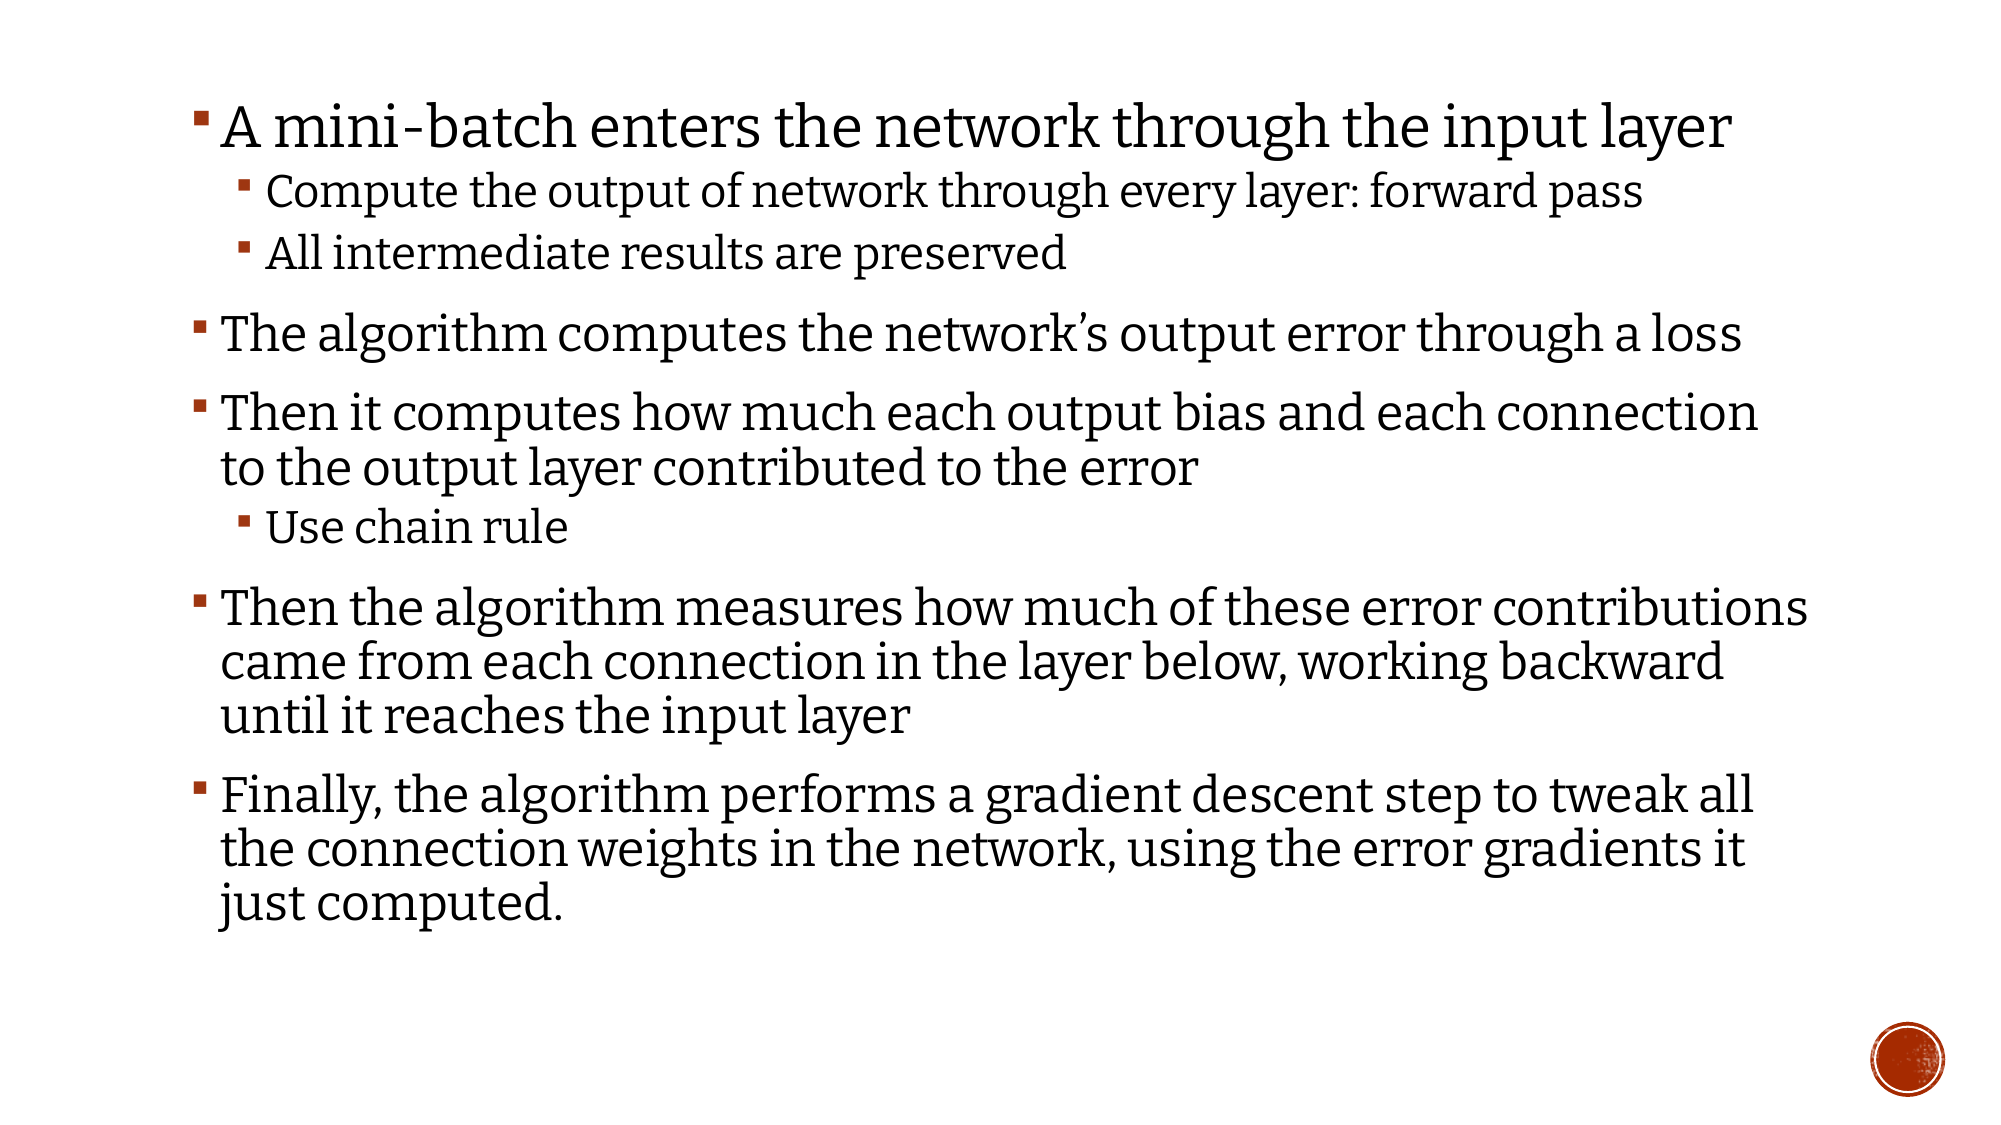

A mini-batch enters the network through the input layer
Compute the output of network through every layer: forward pass
All intermediate results are preserved
The algorithm computes the network’s output error through a loss
Then it computes how much each output bias and each connection to the output layer contributed to the error
Use chain rule
Then the algorithm measures how much of these error contributions came from each connection in the layer below, working backward until it reaches the input layer
Finally, the algorithm performs a gradient descent step to tweak all the connection weights in the network, using the error gradients it just computed.